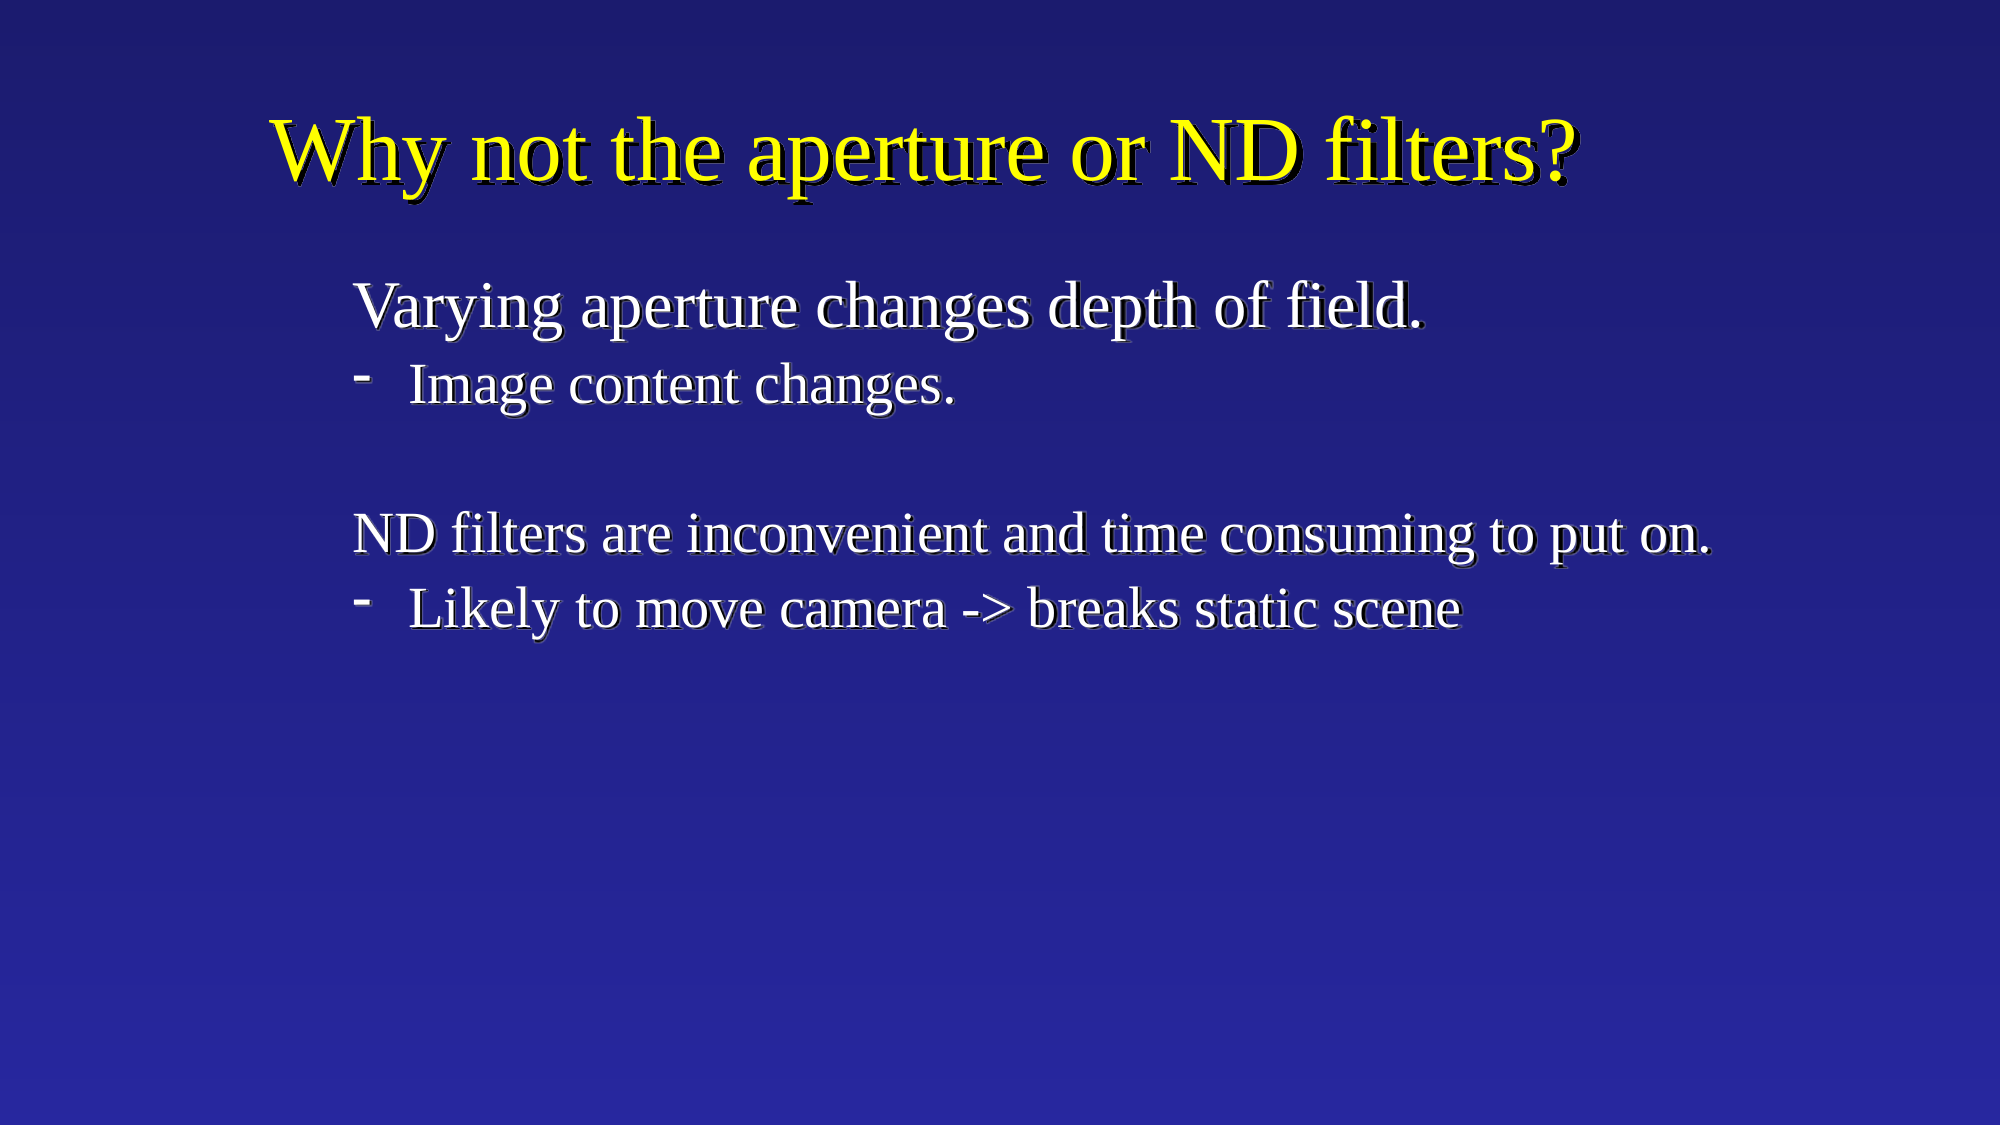

# Why not the aperture or ND filters?
Varying aperture changes depth of field.
Image content changes.

ND filters are inconvenient and time consuming to put on.
Likely to move camera -> breaks static scene